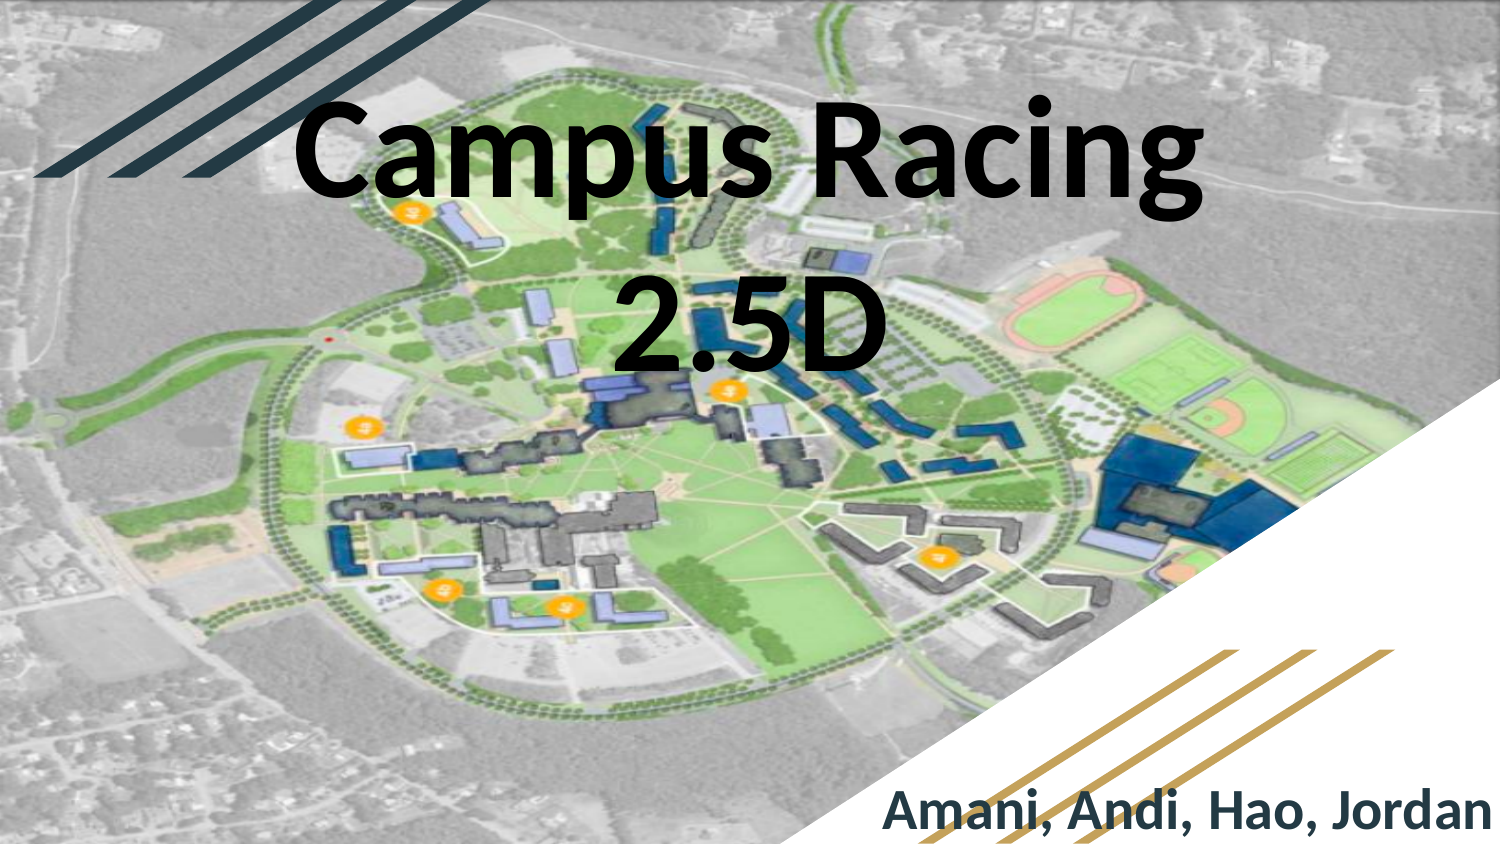

# Campus Racing 2.5D
Amani, Andi, Hao, Jordan